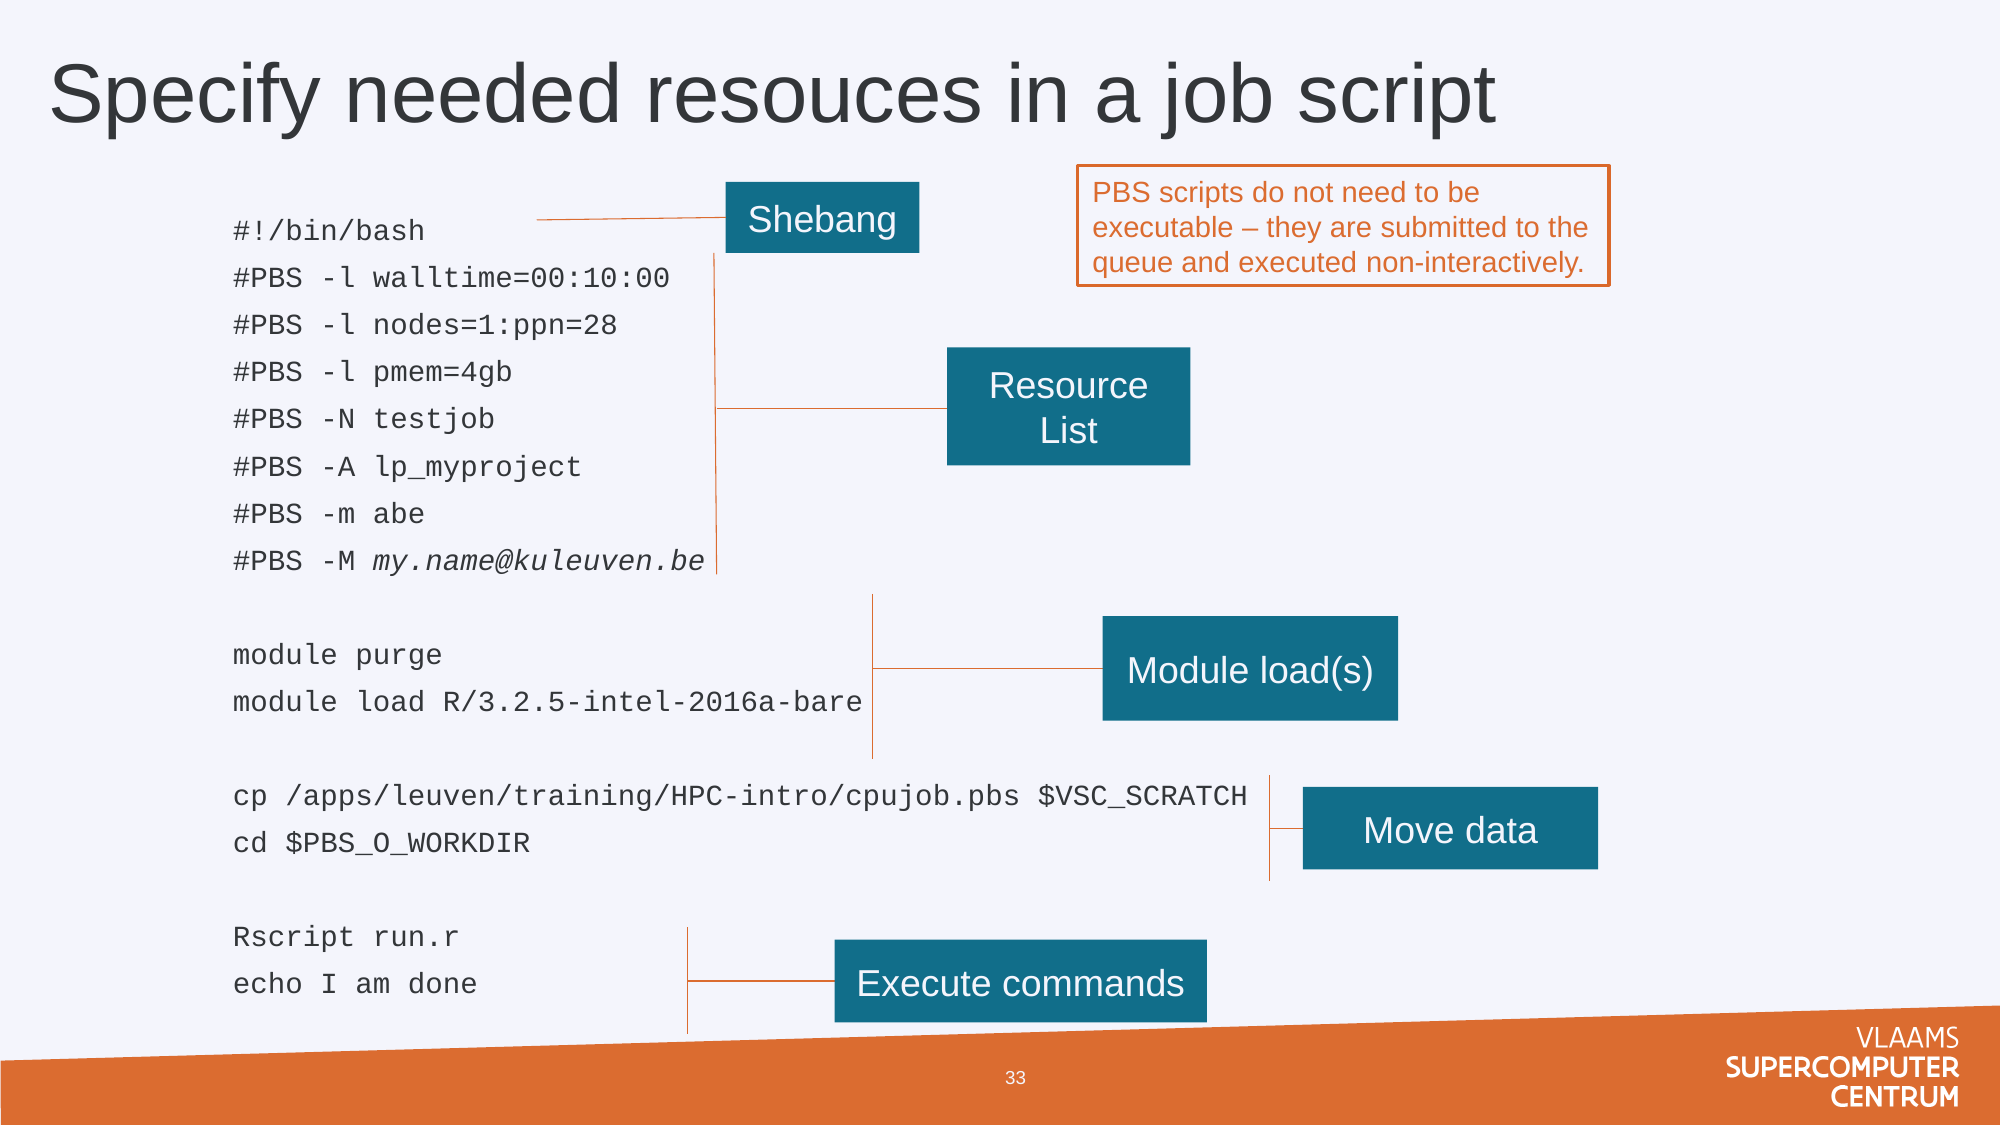

# Specify needed resouces in a job script
PBS scripts do not need to be executable – they are submitted to the queue and executed non-interactively.
Shebang
#!/bin/bash
#PBS -l walltime=00:10:00
#PBS -l nodes=1:ppn=28
#PBS -l pmem=4gb
#PBS -N testjob
#PBS -A lp_myproject
#PBS -m abe
#PBS -M my.name@kuleuven.be

module purge
module load R/3.2.5-intel-2016a-bare

cp /apps/leuven/training/HPC-intro/cpujob.pbs $VSC_SCRATCH
cd $PBS_O_WORKDIR

Rscript run.r
echo I am done
Resource List
Module load(s)
Move data
Execute commands
33